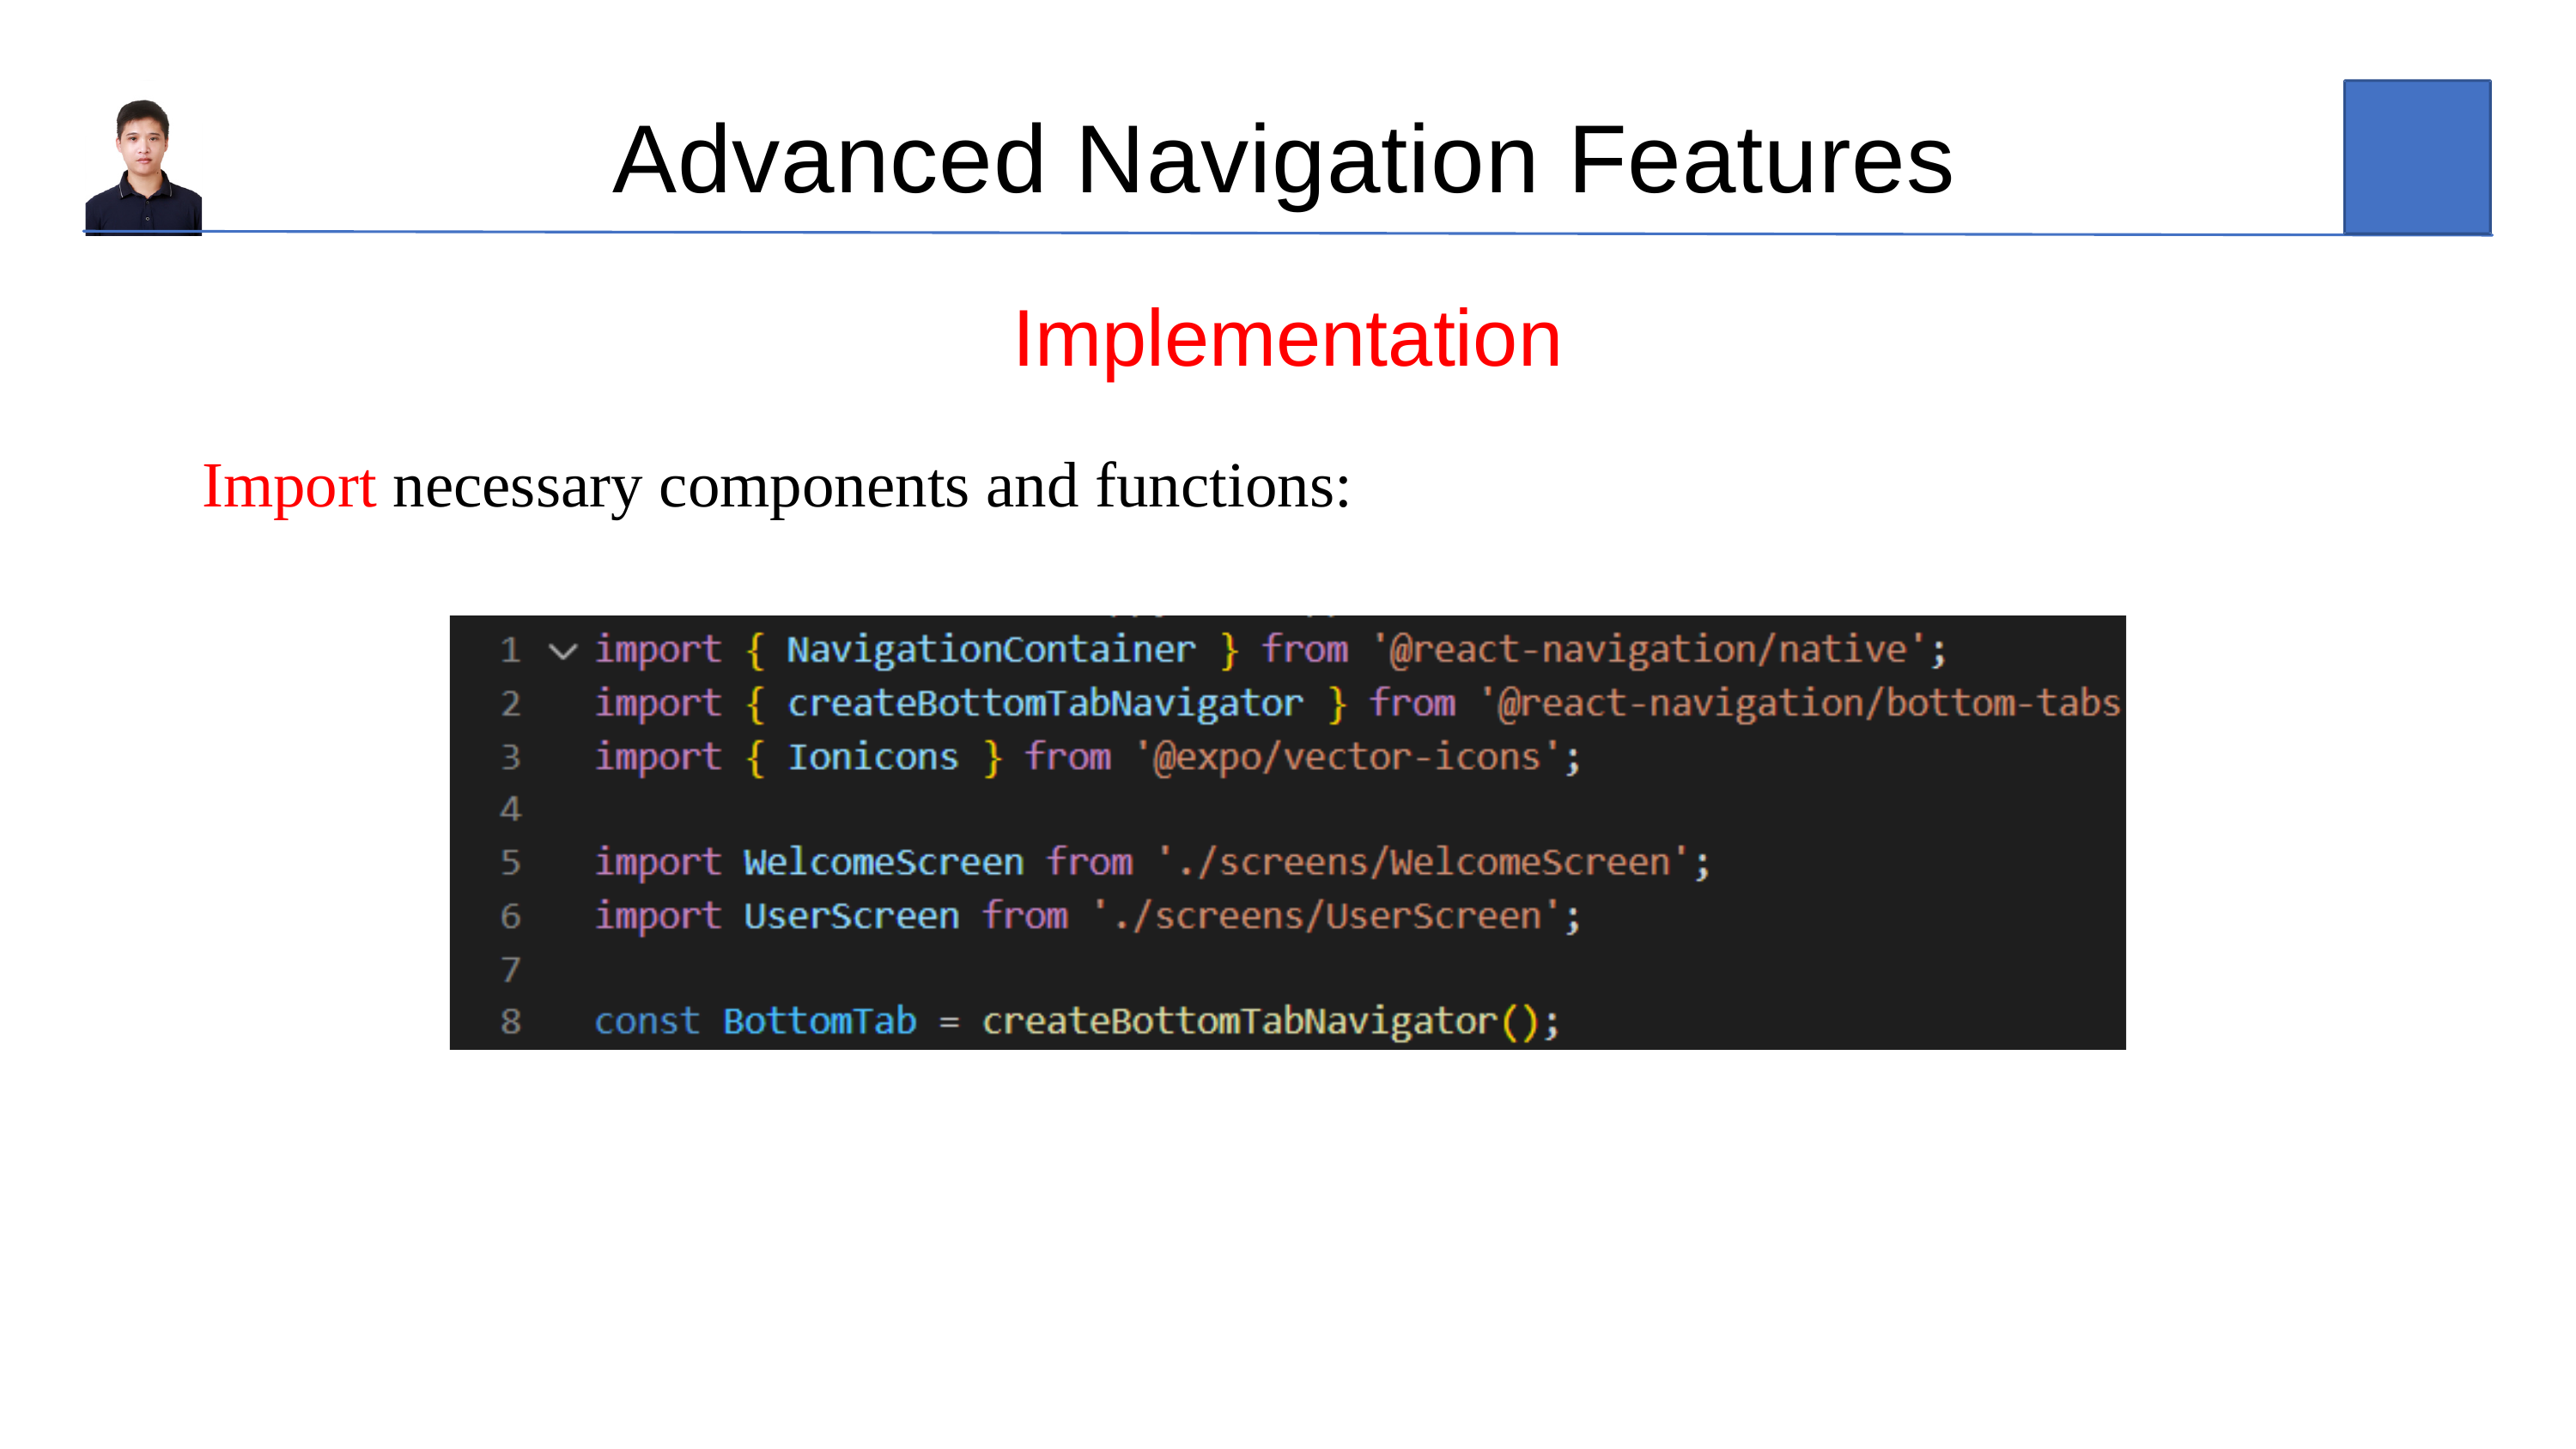

Advanced Navigation Features

Implementation
Import necessary components and functions: